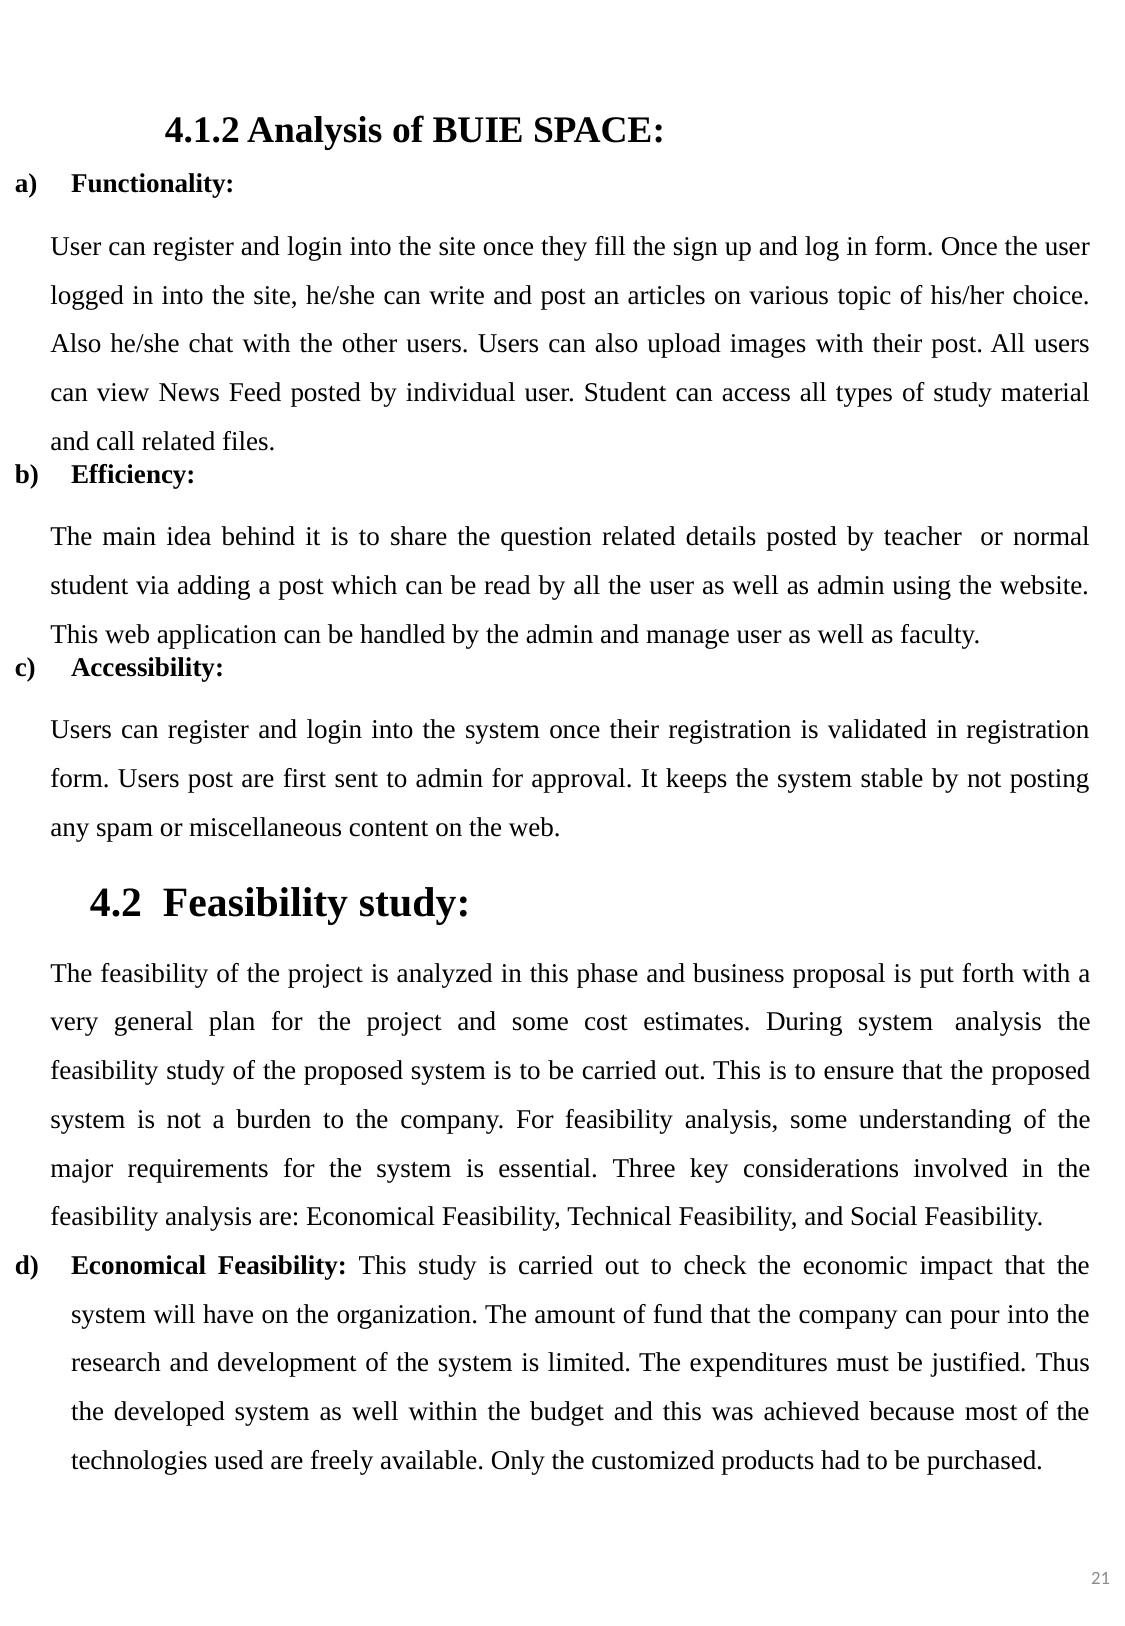

4.1.2 Analysis of BUIE SPACE:
Functionality:
User can register and login into the site once they fill the sign up and log in form. Once the user logged in into the site, he/she can write and post an articles on various topic of his/her choice. Also he/she chat with the other users. Users can also upload images with their post. All users can view News Feed posted by individual user. Student can access all types of study material and call related files.
Efficiency:
The main idea behind it is to share the question related details posted by teacher  or normal student via adding a post which can be read by all the user as well as admin using the website. This web application can be handled by the admin and manage user as well as faculty.
Accessibility:
Users can register and login into the system once their registration is validated in registration form. Users post are first sent to admin for approval. It keeps the system stable by not posting any spam or miscellaneous content on the web.

4.2	Feasibility study:
The feasibility of the project is analyzed in this phase and business proposal is put forth with a very general plan for the project and some cost estimates. During system analysis the feasibility study of the proposed system is to be carried out. This is to ensure that the proposed system is not a burden to the company. For feasibility analysis, some understanding of the major requirements for the system is essential. Three key considerations involved in the feasibility analysis are: Economical Feasibility, Technical Feasibility, and Social Feasibility.
Economical Feasibility: This study is carried out to check the economic impact that the system will have on the organization. The amount of fund that the company can pour into the research and development of the system is limited. The expenditures must be justified. Thus the developed system as well within the budget and this was achieved because most of the technologies used are freely available. Only the customized products had to be purchased.
21